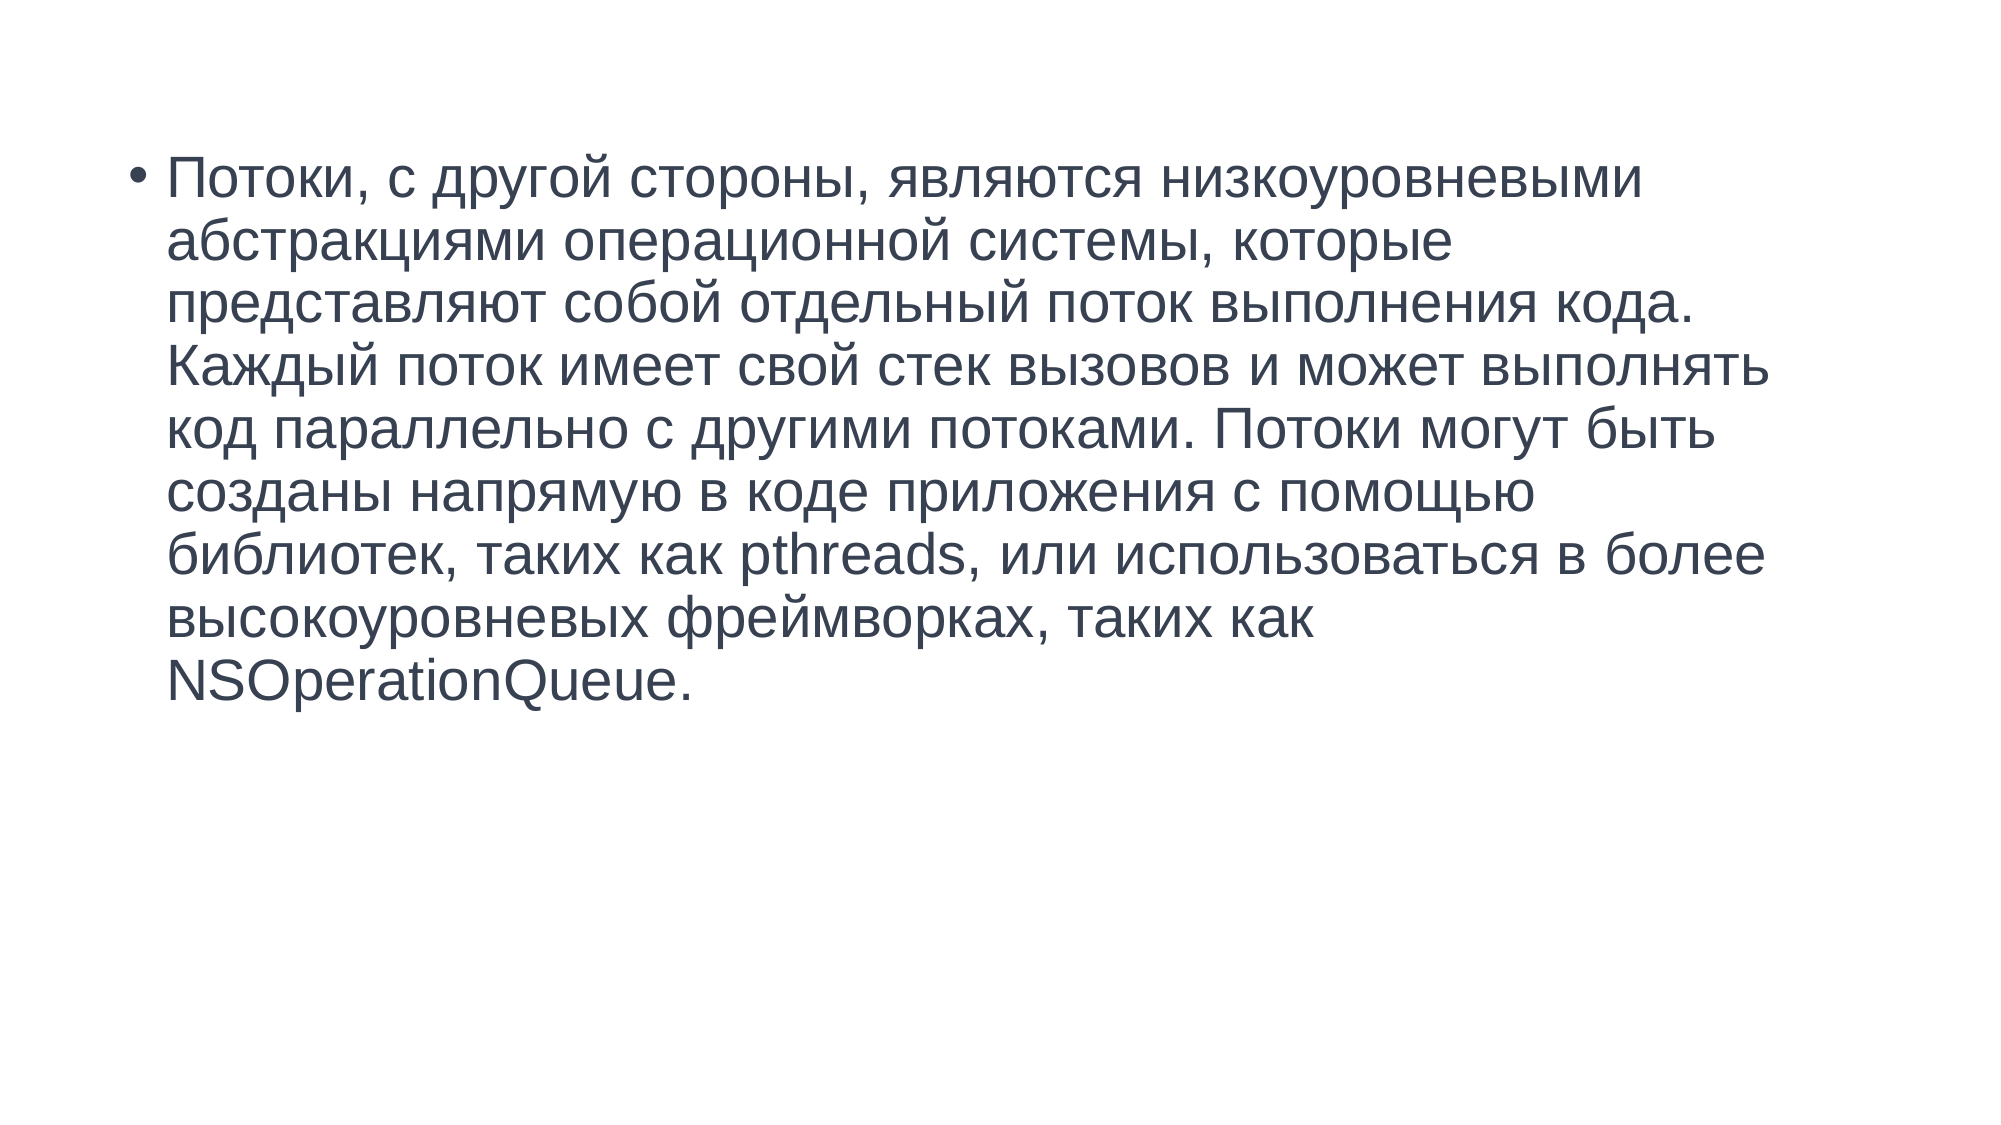

Потоки, с другой стороны, являются низкоуровневыми абстракциями операционной системы, которые представляют собой отдельный поток выполнения кода. Каждый поток имеет свой стек вызовов и может выполнять код параллельно с другими потоками. Потоки могут быть созданы напрямую в коде приложения с помощью библиотек, таких как pthreads, или использоваться в более высокоуровневых фреймворках, таких как NSOperationQueue.